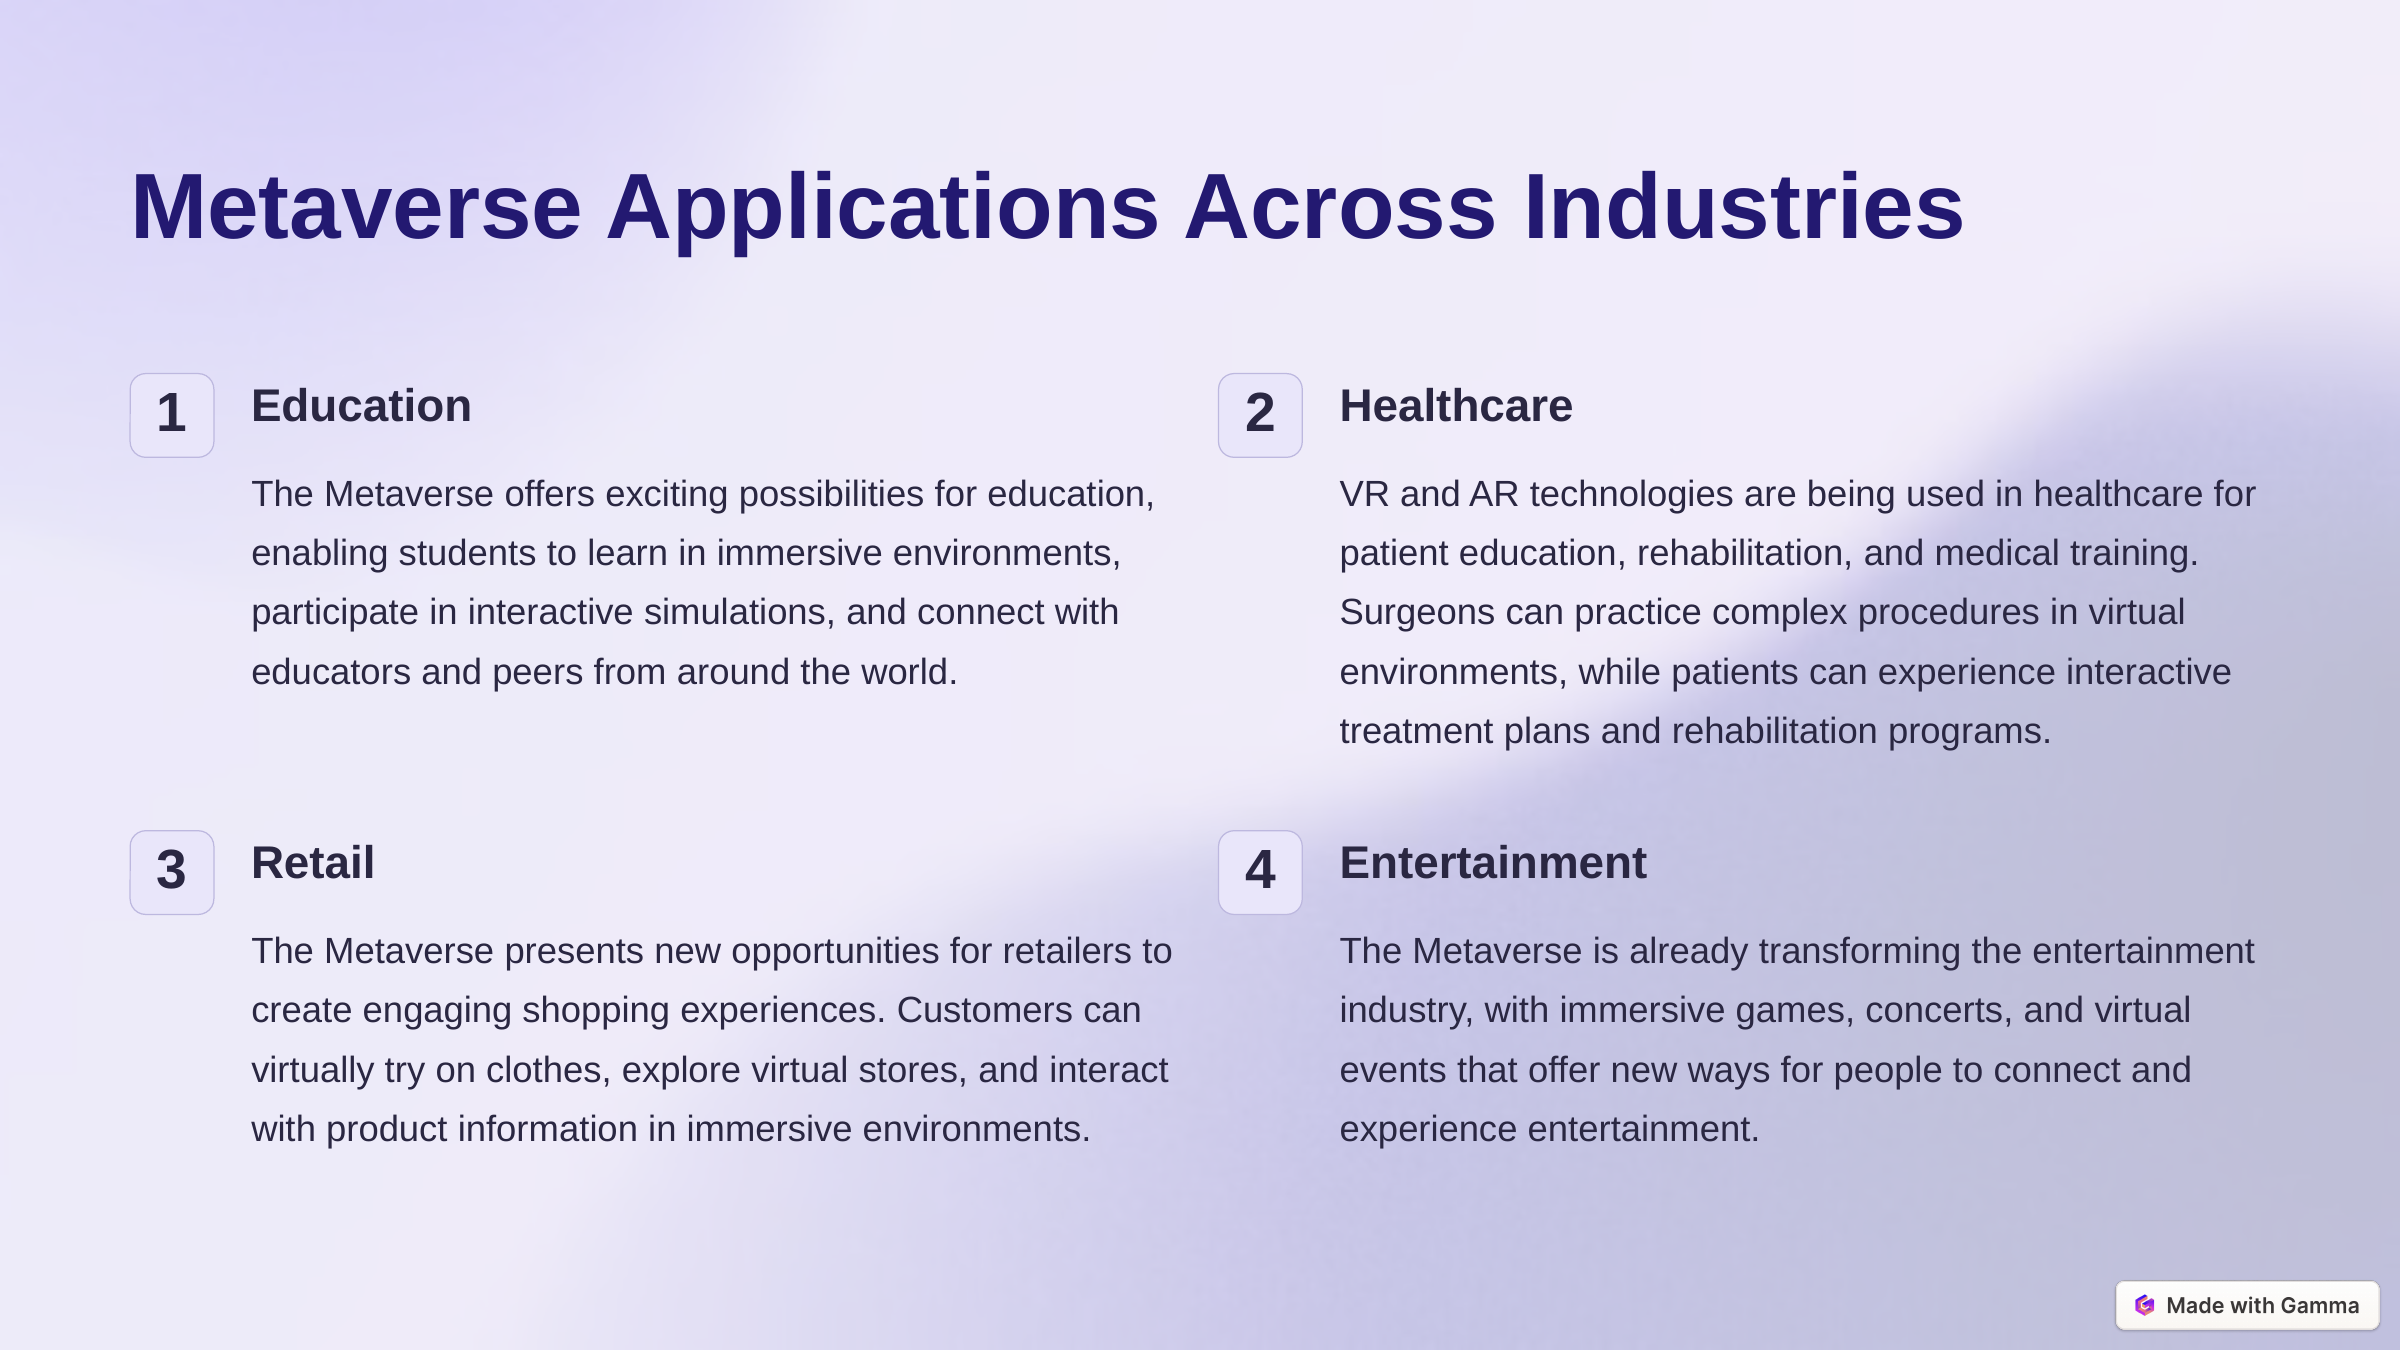

Metaverse Applications Across Industries

Education

Healthcare
1
2
The Metaverse offers exciting possibilities for education, enabling students to learn in immersive environments, participate in interactive simulations, and connect with educators and peers from around the world.
VR and AR technologies are being used in healthcare for patient education, rehabilitation, and medical training. Surgeons can practice complex procedures in virtual environments, while patients can experience interactive treatment plans and rehabilitation programs.

Retail

Entertainment
3
4
The Metaverse presents new opportunities for retailers to create engaging shopping experiences. Customers can virtually try on clothes, explore virtual stores, and interact with product information in immersive environments.
The Metaverse is already transforming the entertainment industry, with immersive games, concerts, and virtual events that offer new ways for people to connect and experience entertainment.